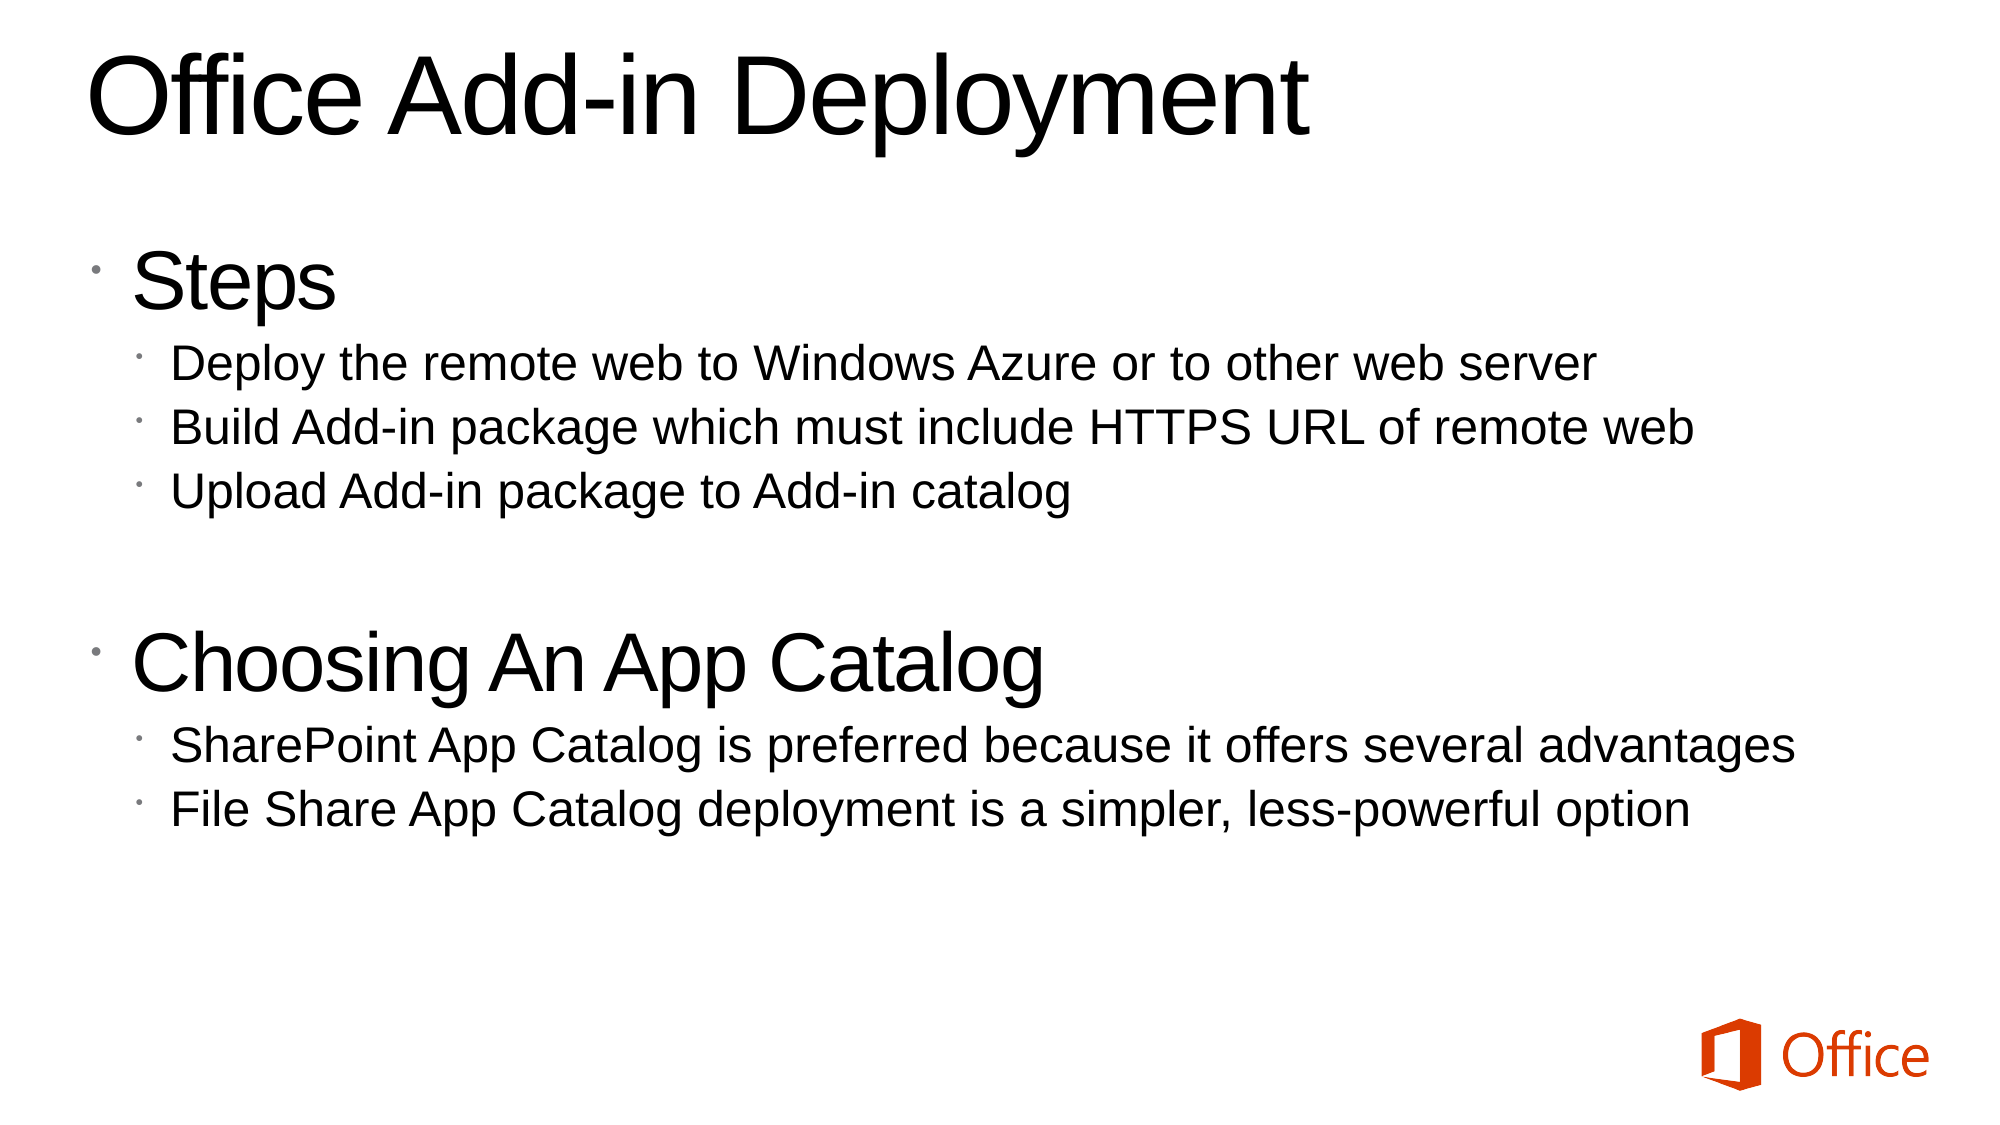

# Office Add-in Deployment
Steps
Deploy the remote web to Windows Azure or to other web server
Build Add-in package which must include HTTPS URL of remote web
Upload Add-in package to Add-in catalog

Choosing An App Catalog
SharePoint App Catalog is preferred because it offers several advantages
File Share App Catalog deployment is a simpler, less-powerful option